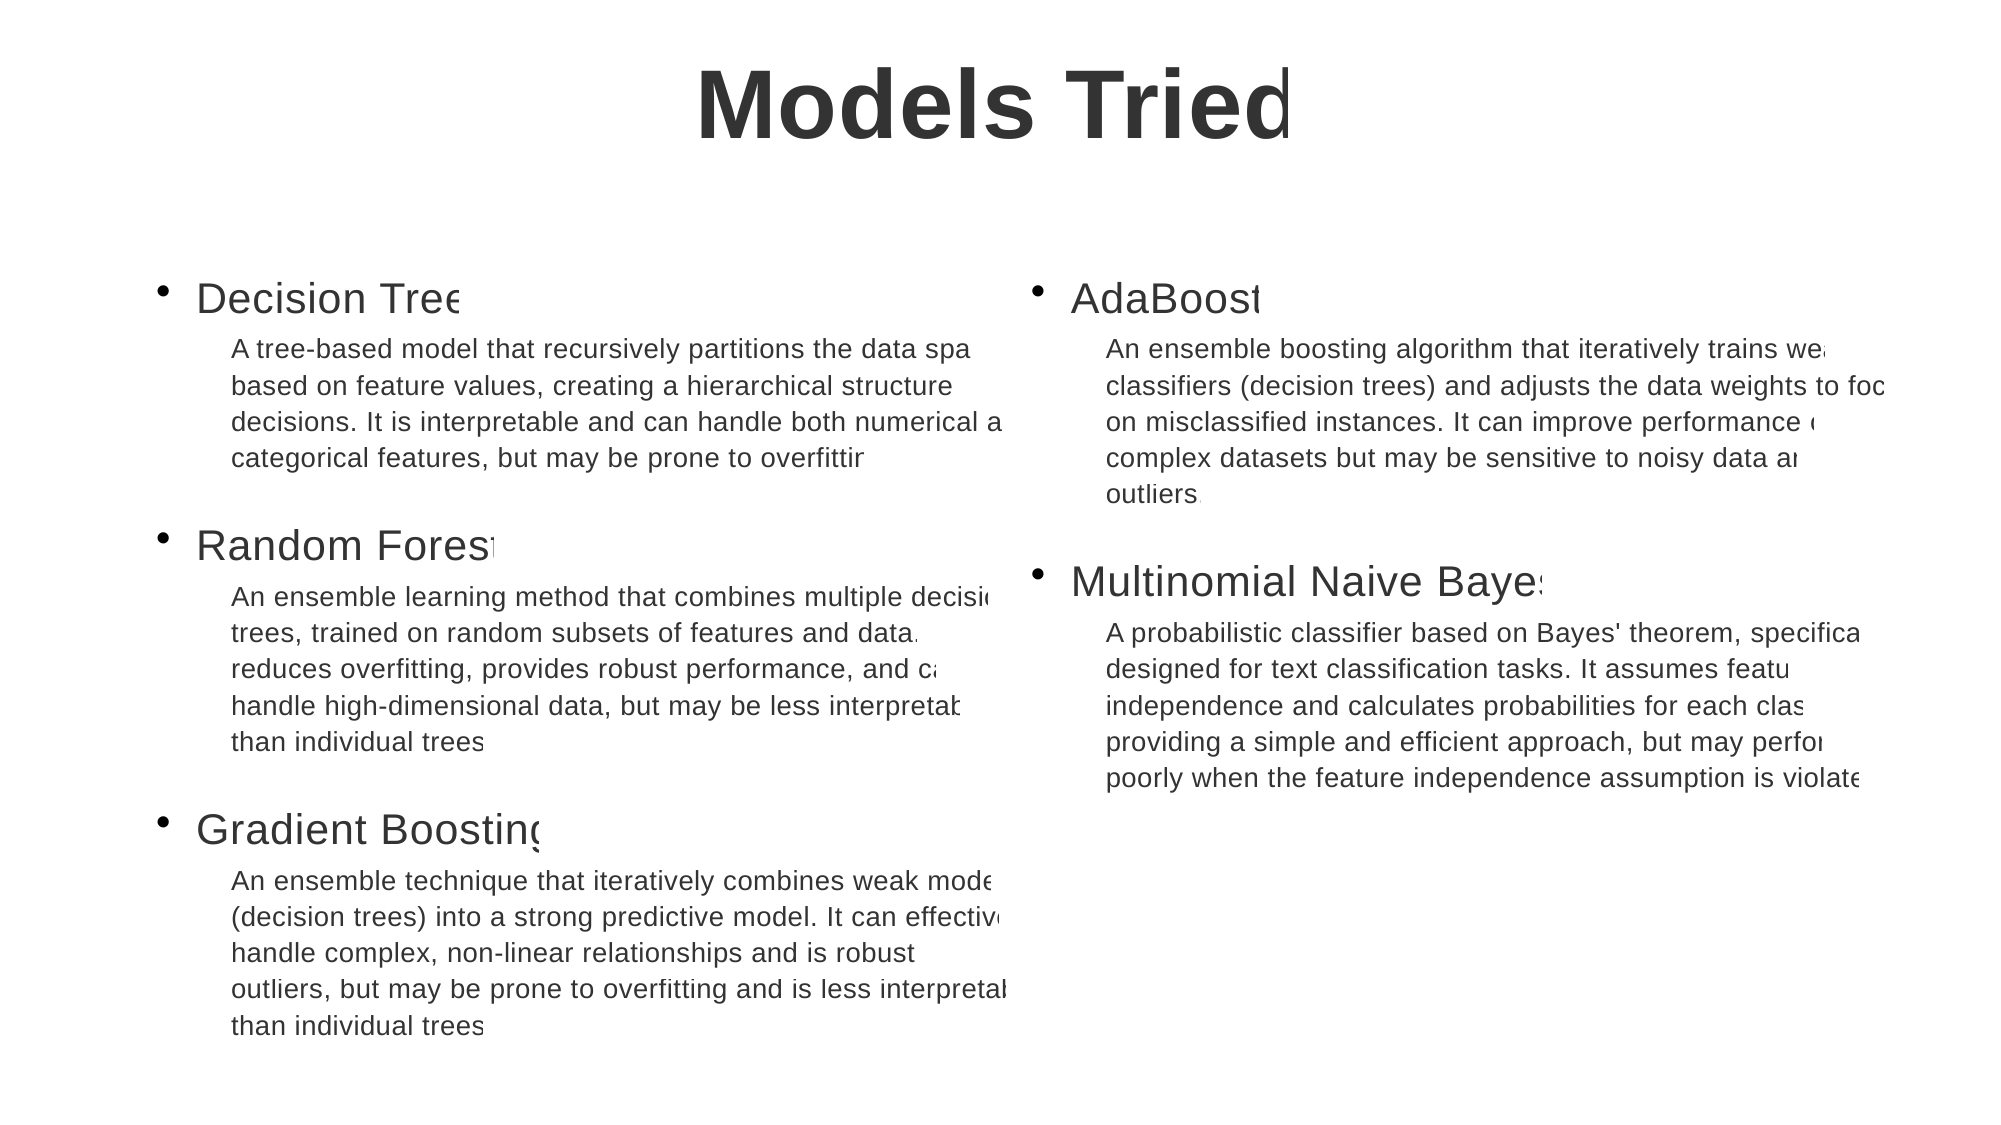

Models Tried
Decision Tree
A tree-based model that recursively partitions the data space based on feature values, creating a hierarchical structure of decisions. It is interpretable and can handle both numerical and categorical features, but may be prone to overfitting.
Random Forest
An ensemble learning method that combines multiple decision trees, trained on random subsets of features and data. It reduces overfitting, provides robust performance, and can handle high-dimensional data, but may be less interpretable than individual trees.
Gradient Boosting
An ensemble technique that iteratively combines weak models (decision trees) into a strong predictive model. It can effectively handle complex, non-linear relationships and is robust to outliers, but may be prone to overfitting and is less interpretable than individual trees.
AdaBoost
An ensemble boosting algorithm that iteratively trains weak classifiers (decision trees) and adjusts the data weights to focus on misclassified instances. It can improve performance on complex datasets but may be sensitive to noisy data and outliers.
Multinomial Naive Bayes
A probabilistic classifier based on Bayes' theorem, specifically designed for text classification tasks. It assumes feature independence and calculates probabilities for each class, providing a simple and efficient approach, but may perform poorly when the feature independence assumption is violated.